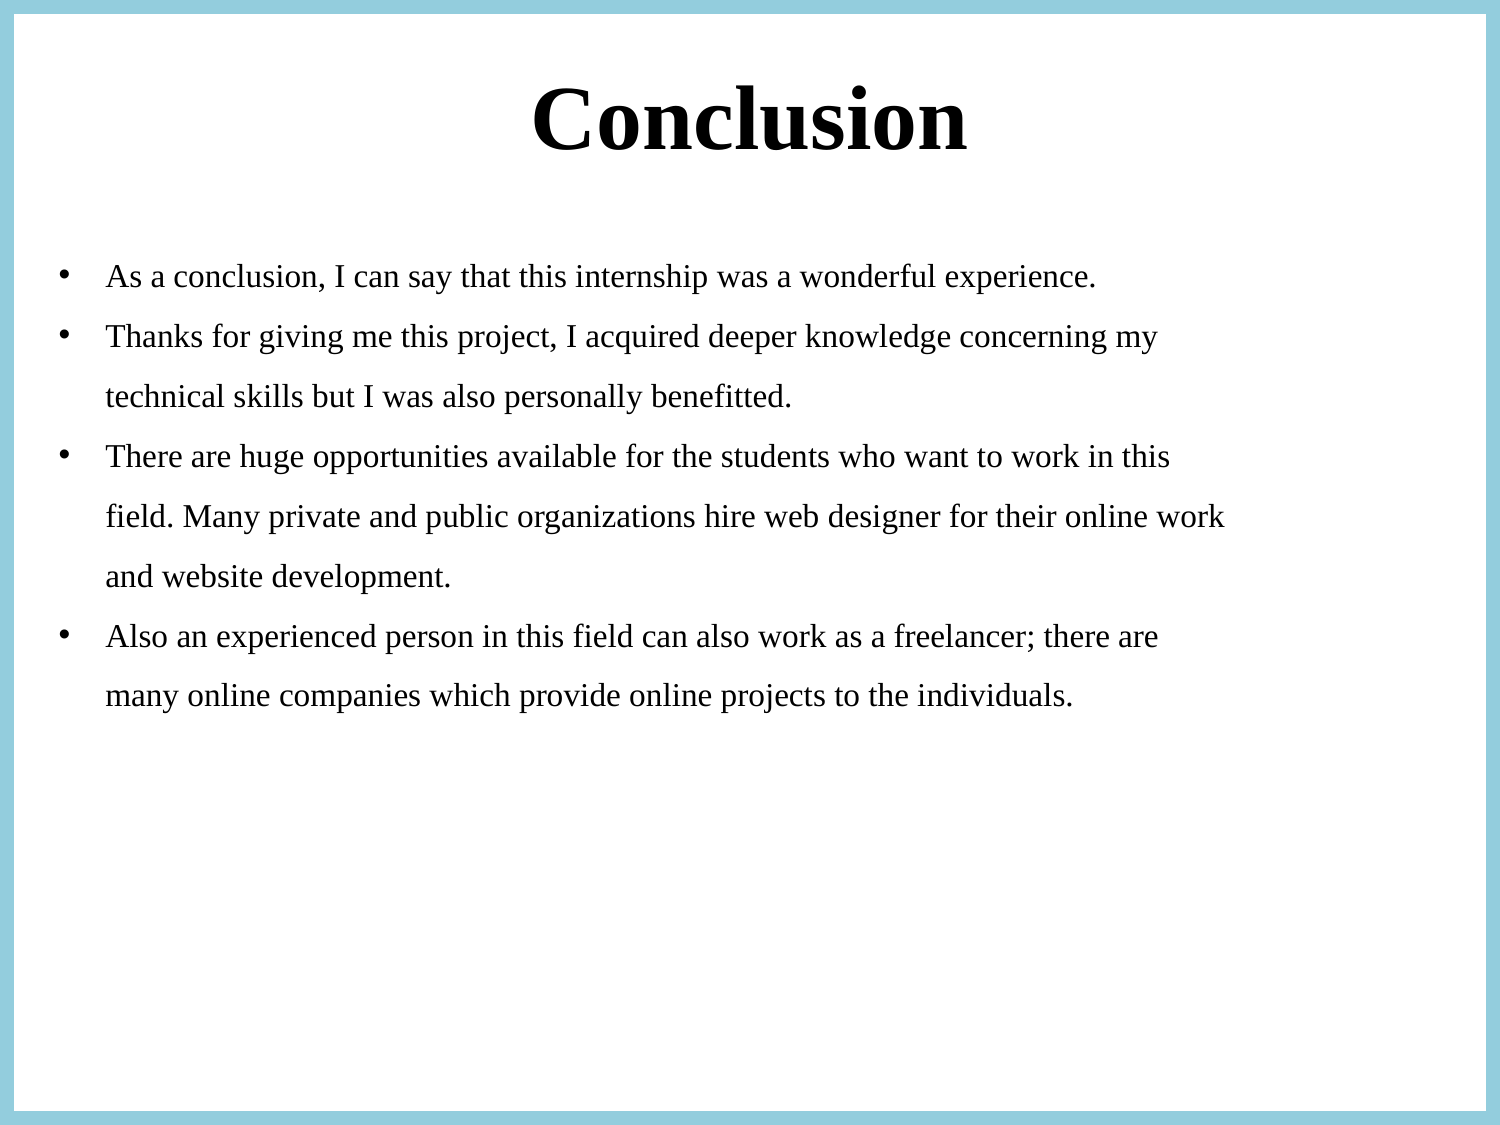

Conclusion
As a conclusion, I can say that this internship was a wonderful experience.
Thanks for giving me this project, I acquired deeper knowledge concerning my technical skills but I was also personally benefitted.
There are huge opportunities available for the students who want to work in this field. Many private and public organizations hire web designer for their online work and website development.
Also an experienced person in this field can also work as a freelancer; there are many online companies which provide online projects to the individuals.